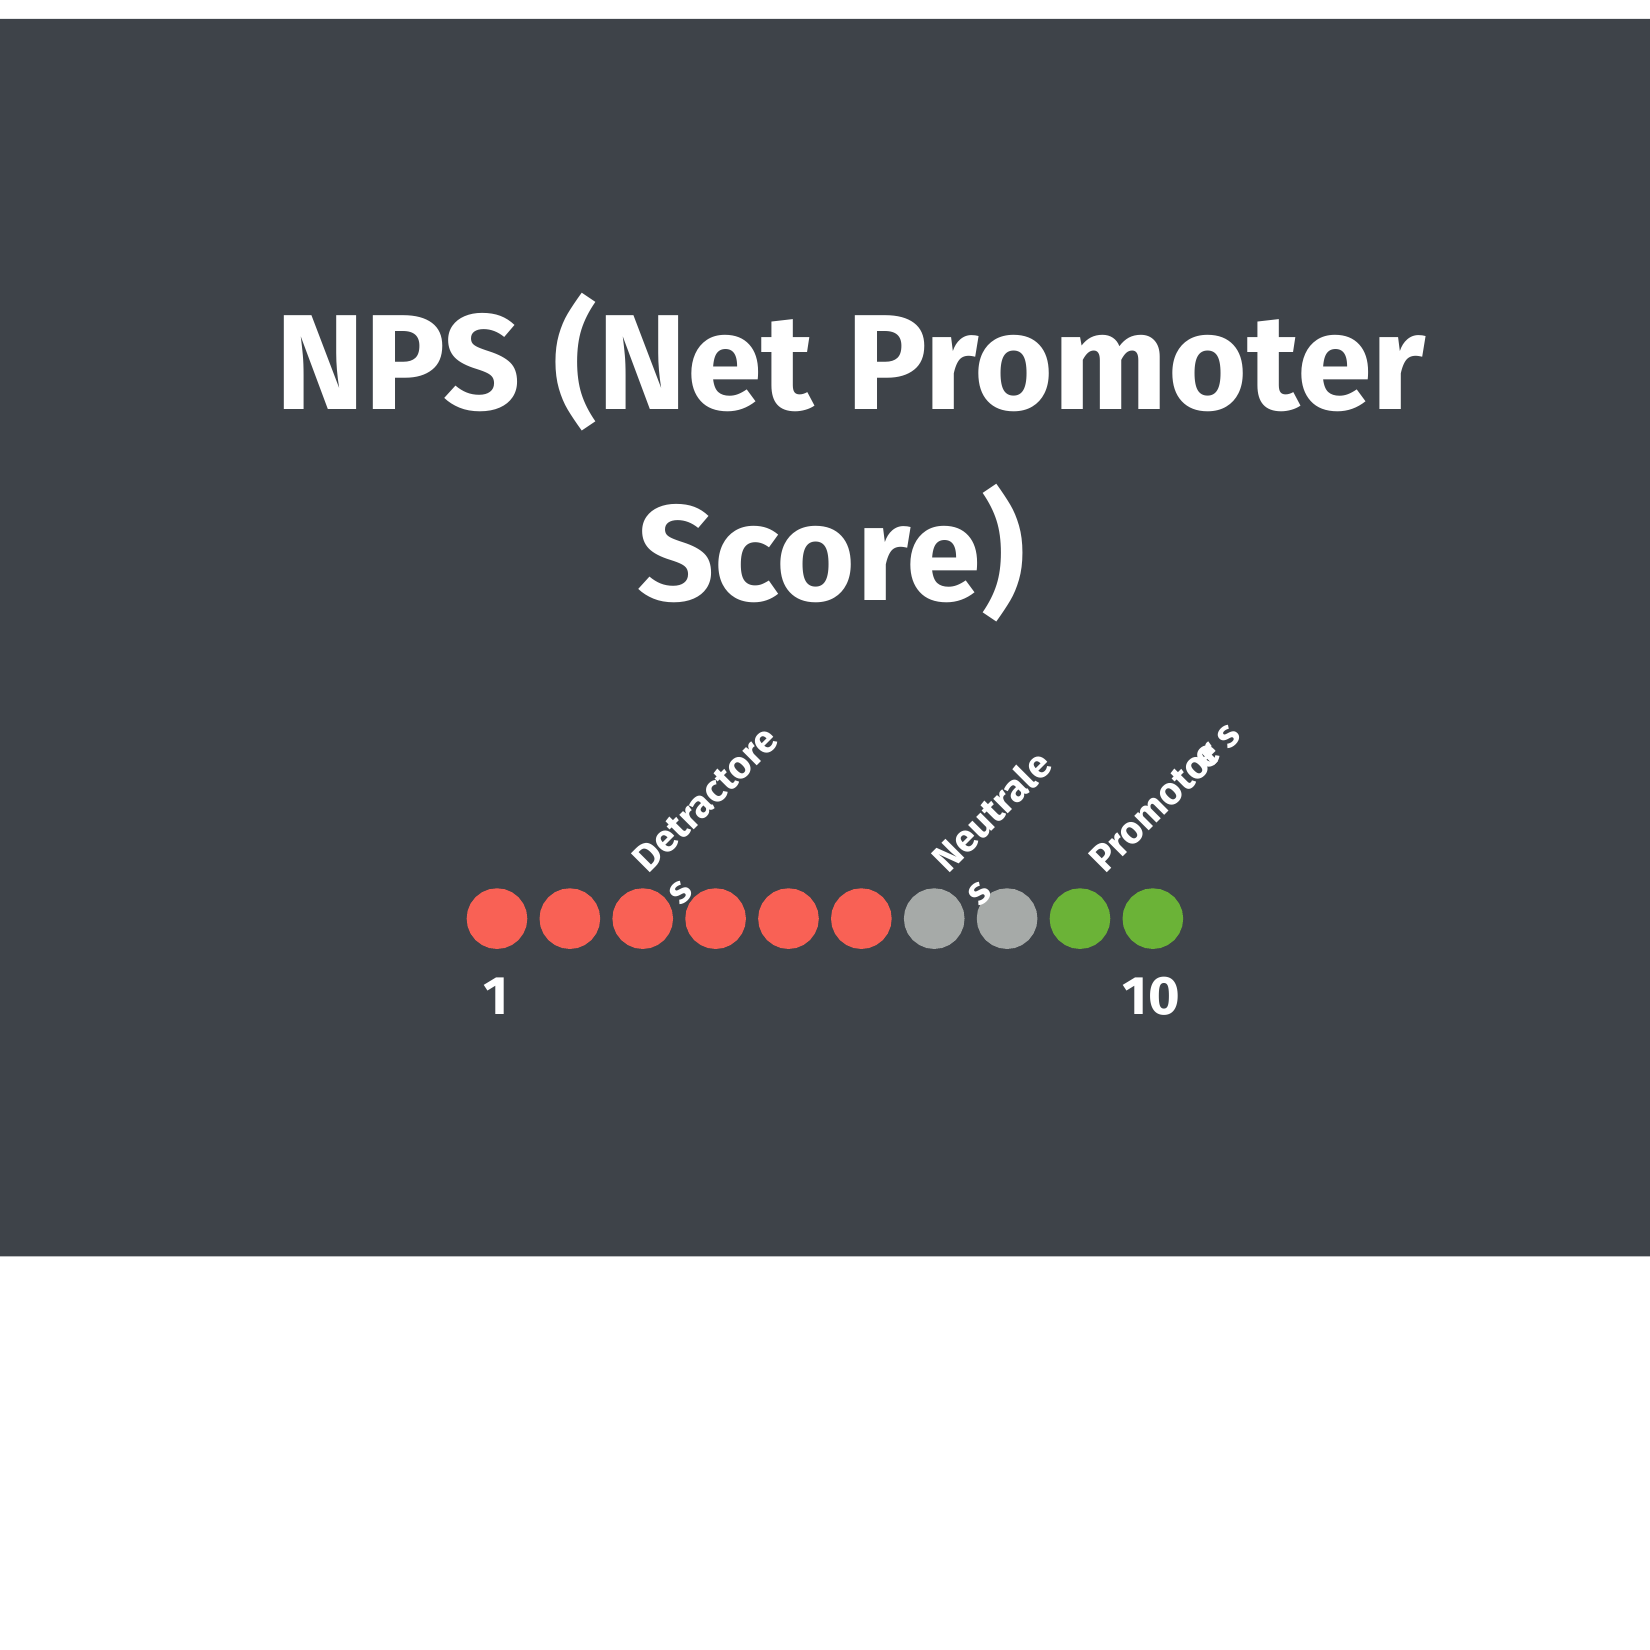

# NPS (Net Promoter  Score)
e
Promotor s
Detractores
Neutrales

1
10